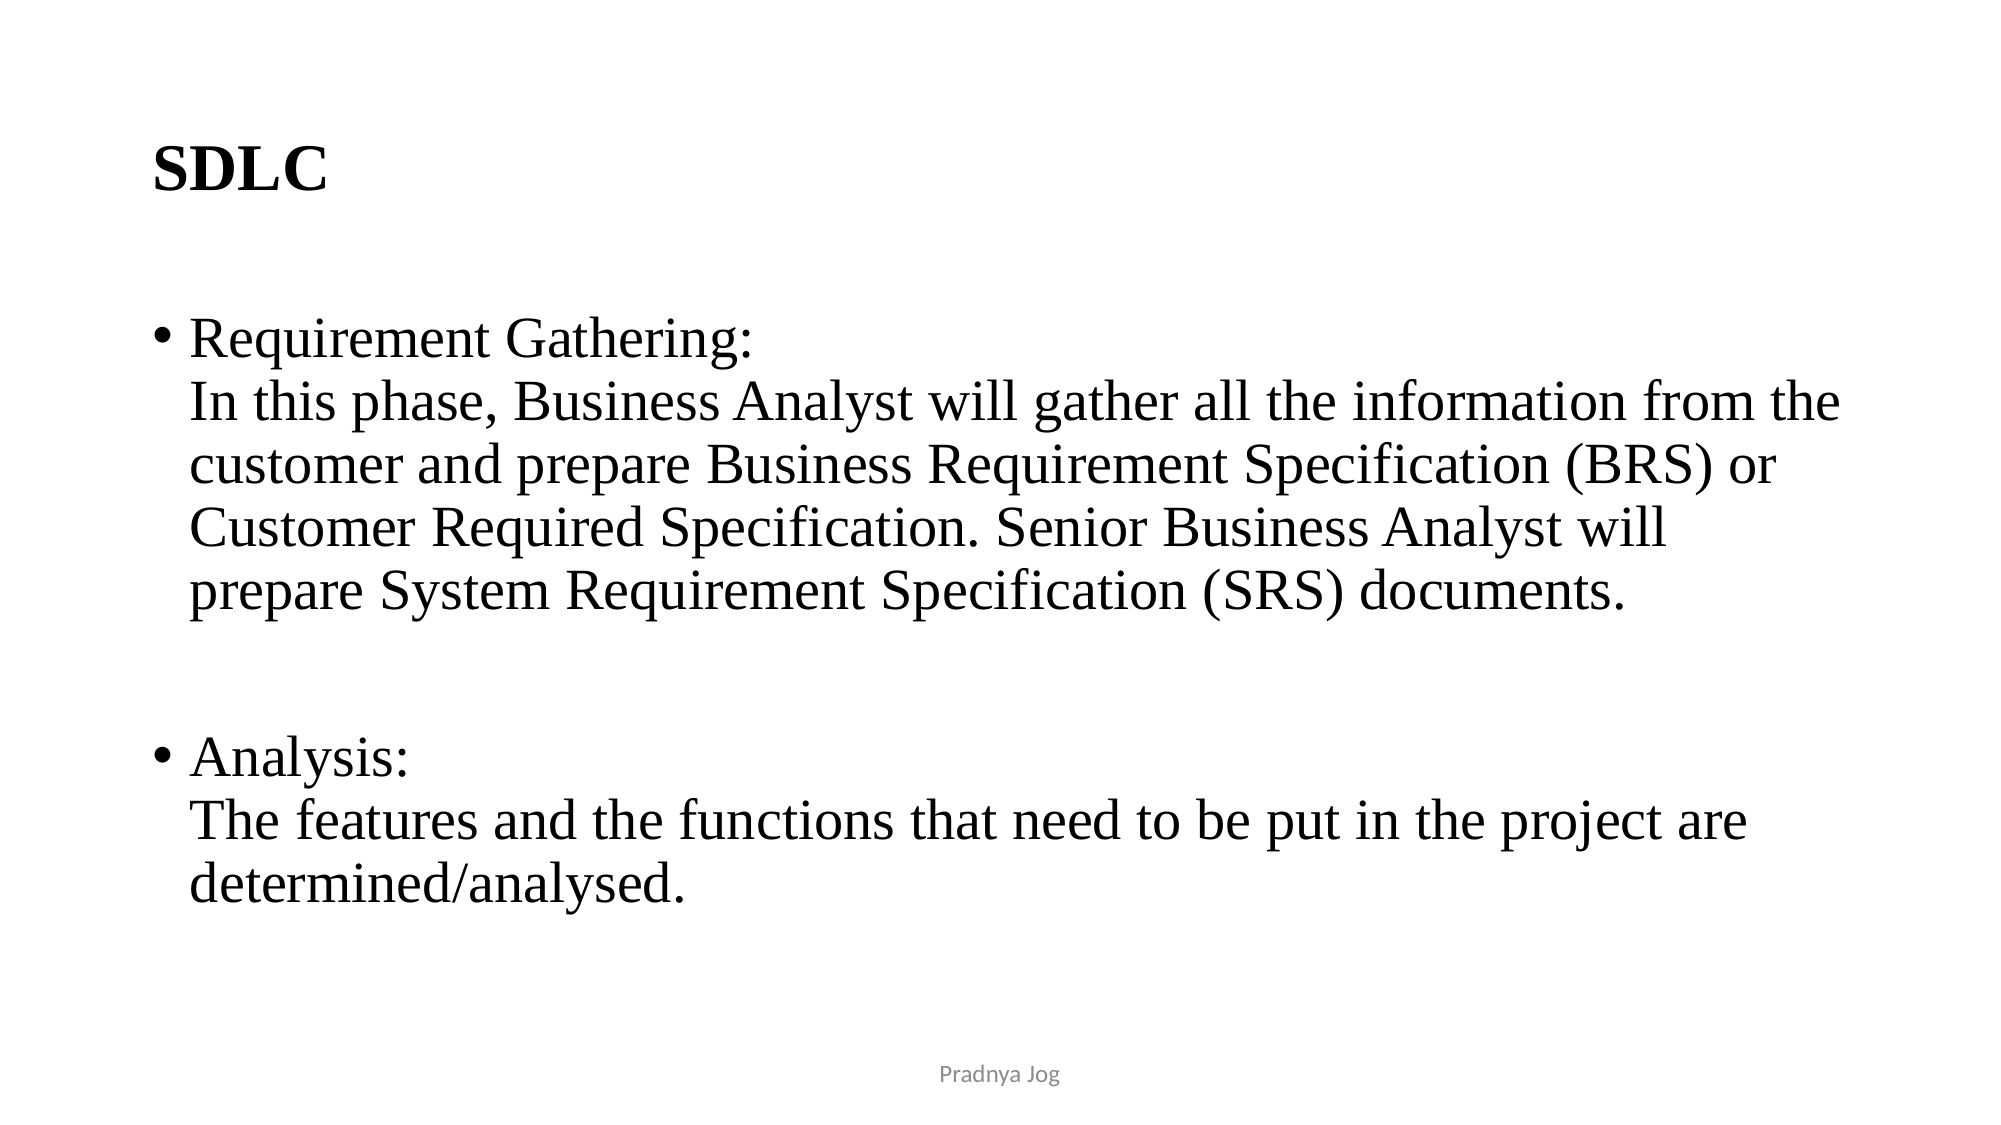

# SDLC
Requirement Gathering:
In this phase, Business Analyst will gather all the information from the customer and prepare Business Requirement Specification (BRS) or Customer Required Specification. Senior Business Analyst will prepare System Requirement Specification (SRS) documents.

Analysis:
The features and the functions that need to be put in the project are determined/analysed.
Pradnya Jog